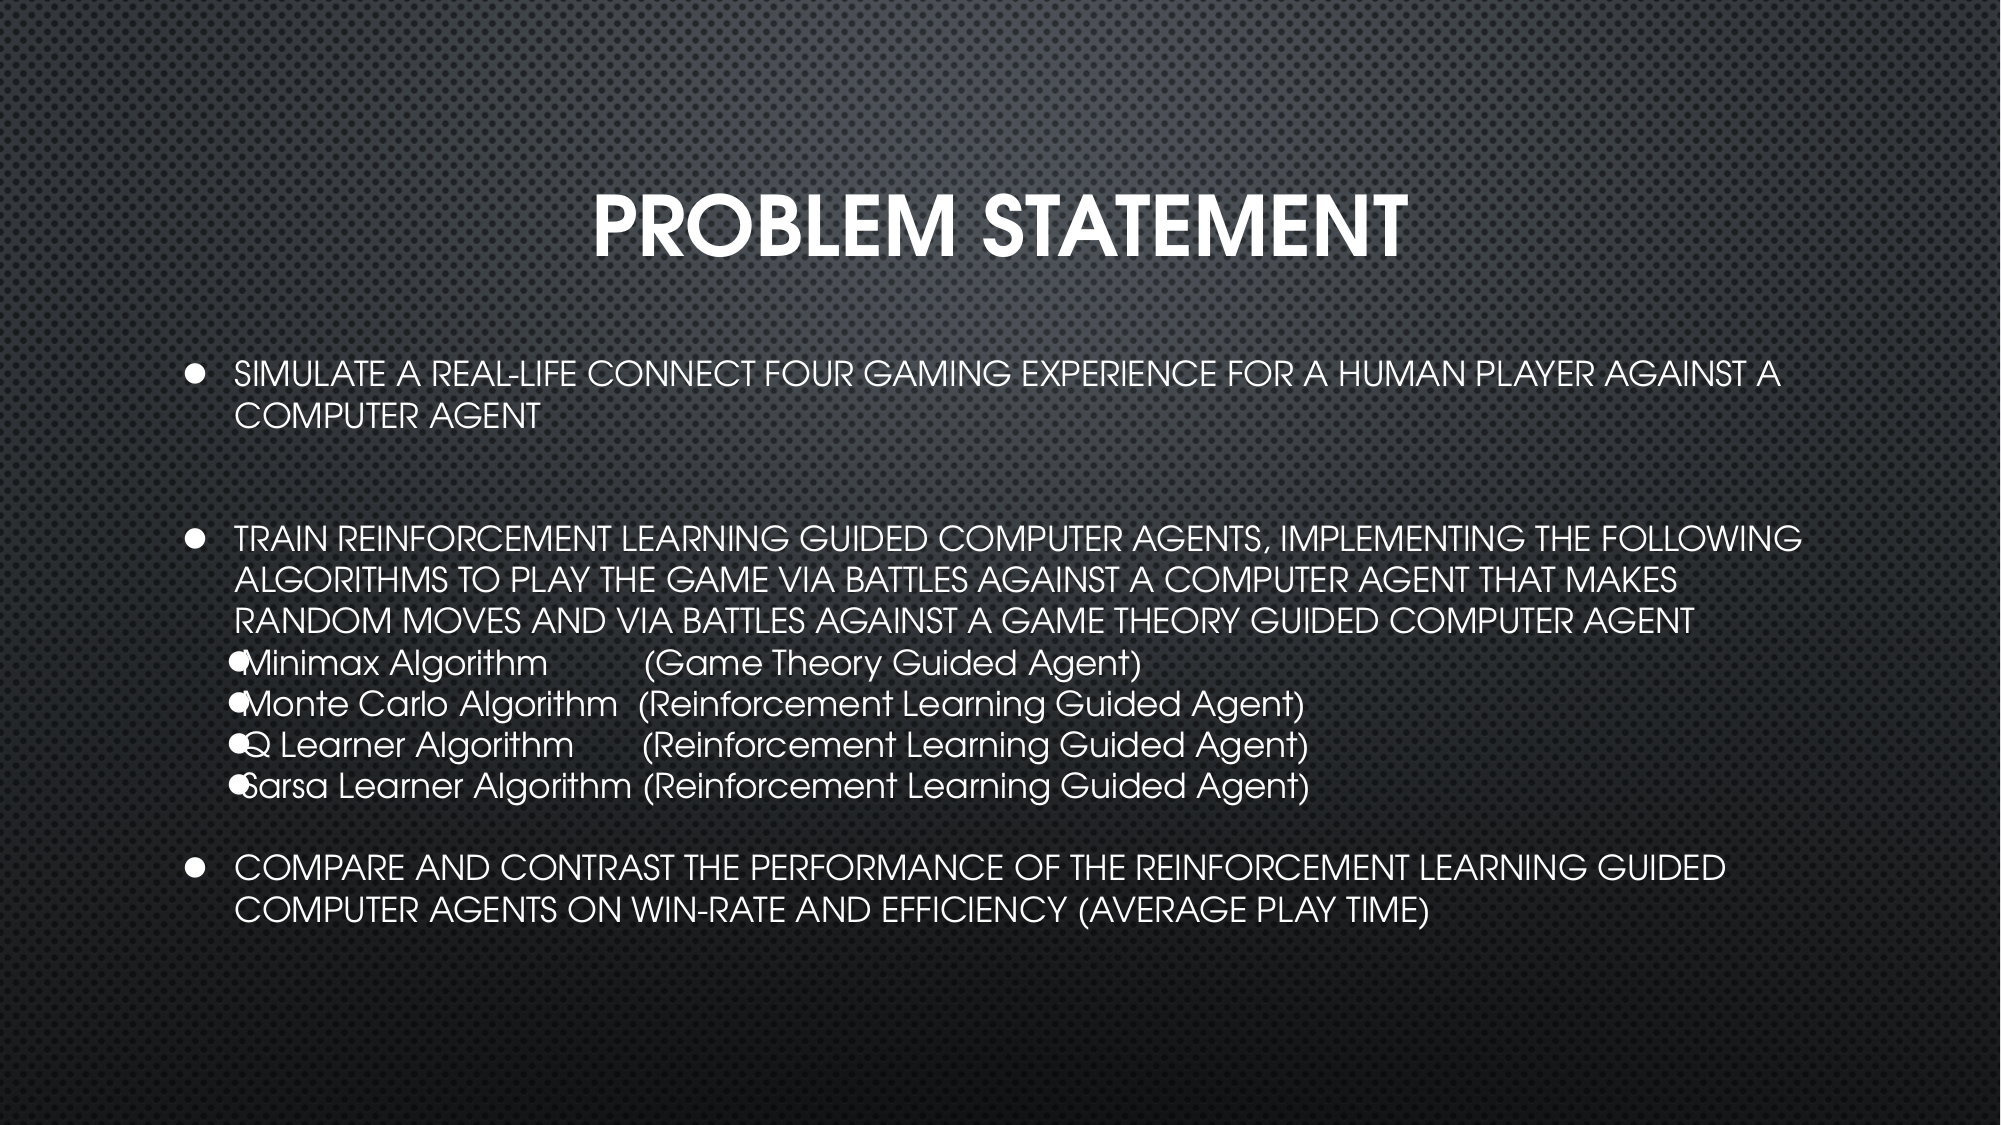

# PROBLEM STATEMENT

SIMULATE A REAL-LIFE CONNECT FOUR GAMING EXPERIENCE FOR A HUMAN PLAYER AGAINST A COMPUTER AGENT

TRAIN REINFORCEMENT LEARNING GUIDED COMPUTER AGENTS, IMPLEMENTING THE FOLLOWING ALGORITHMS TO PLAY THE GAME VIA BATTLES AGAINST A COMPUTER AGENT THAT MAKES RANDOM MOVES AND VIA BATTLES AGAINST A GAME THEORY GUIDED COMPUTER AGENT
Minimax Algorithm          (Game Theory Guided Agent)
Monte Carlo Algorithm  (Reinforcement Learning Guided Agent)
Q Learner Algorithm       (Reinforcement Learning Guided Agent)
Sarsa Learner Algorithm (Reinforcement Learning Guided Agent)

COMPARE AND CONTRAST THE PERFORMANCE OF THE REINFORCEMENT LEARNING GUIDED COMPUTER AGENTS ON WIN-RATE AND EFFICIENCY (AVERAGE PLAY TIME)